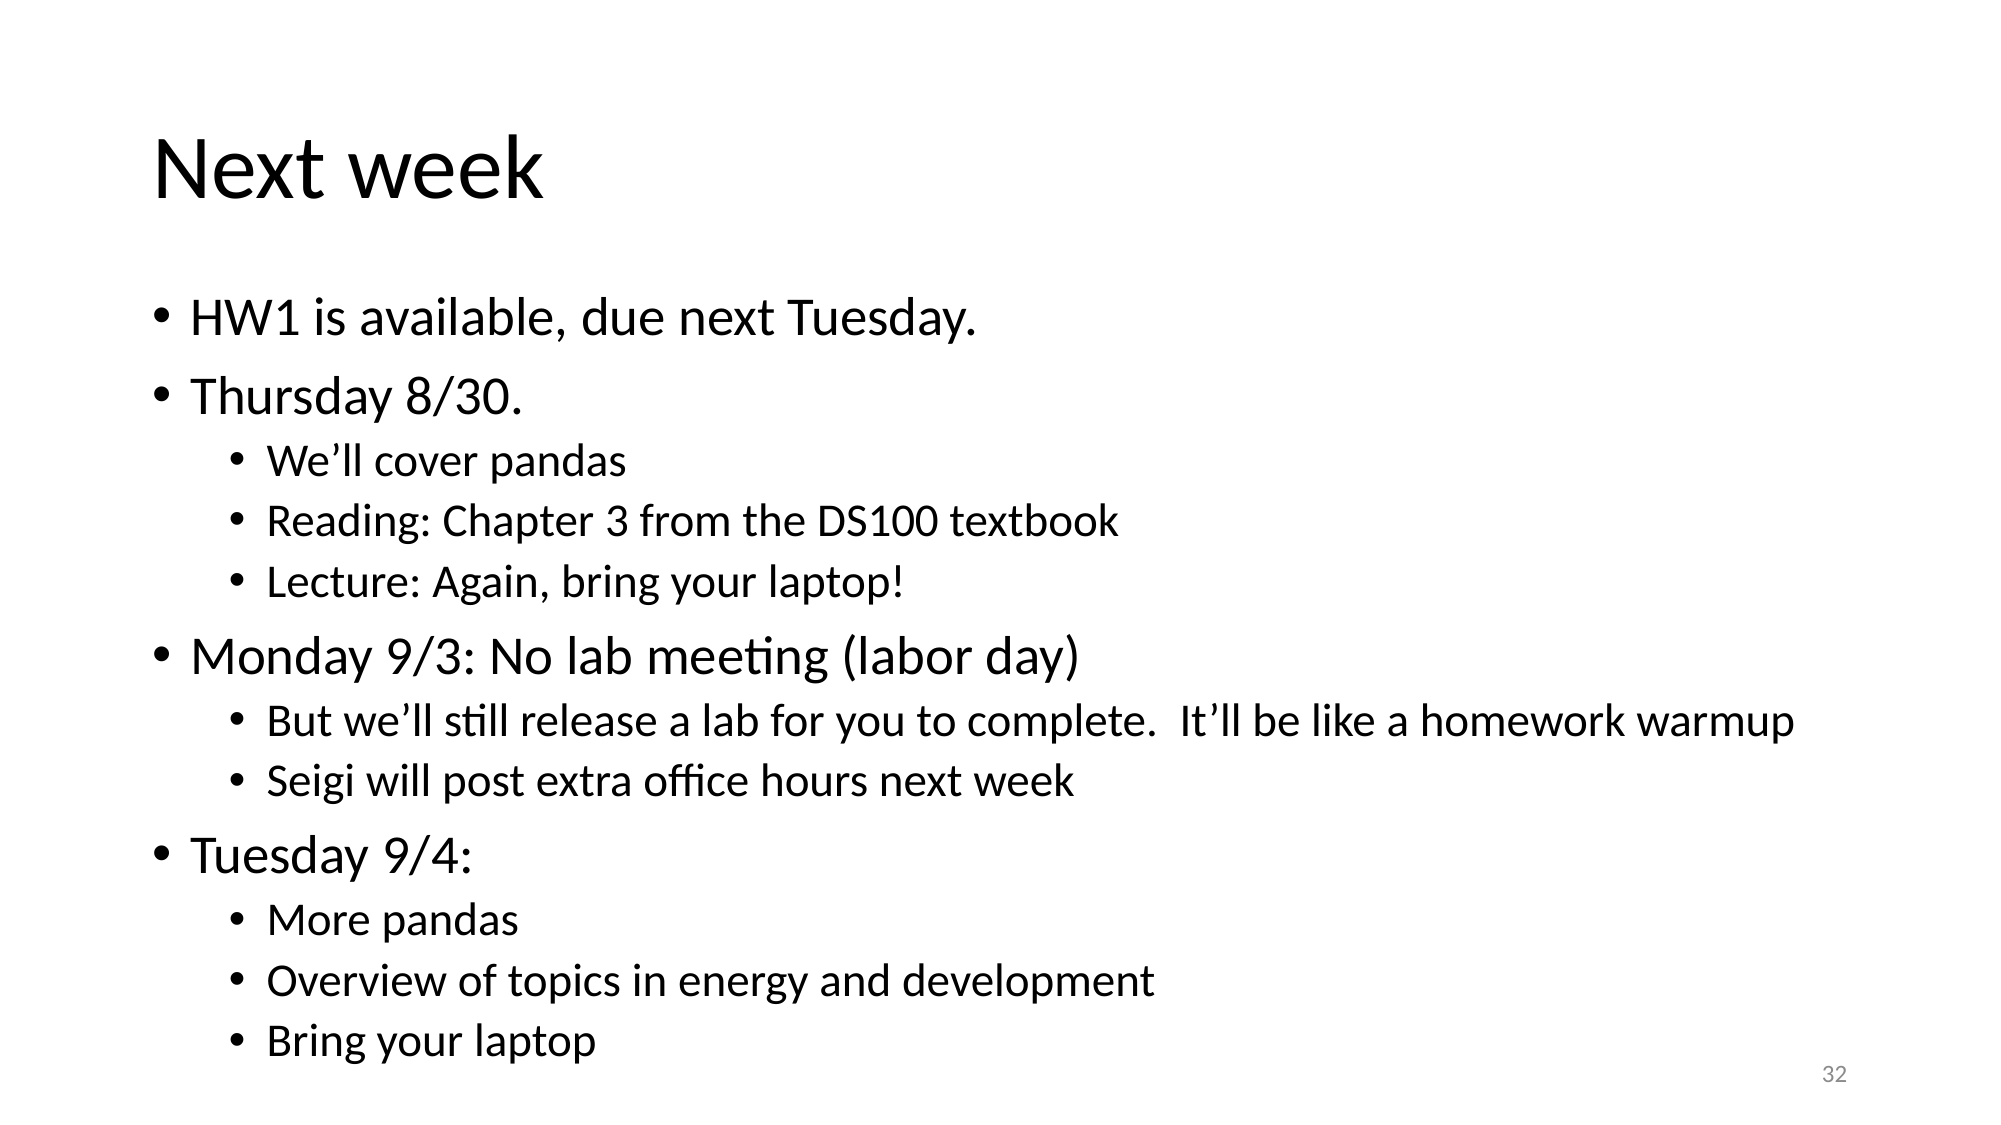

# Next week
HW1 is available, due next Tuesday.
Thursday 8/30.
We’ll cover pandas
Reading: Chapter 3 from the DS100 textbook
Lecture: Again, bring your laptop!
Monday 9/3: No lab meeting (labor day)
But we’ll still release a lab for you to complete.  It’ll be like a homework warmup
Seigi will post extra office hours next week
Tuesday 9/4:
More pandas
Overview of topics in energy and development
Bring your laptop

32